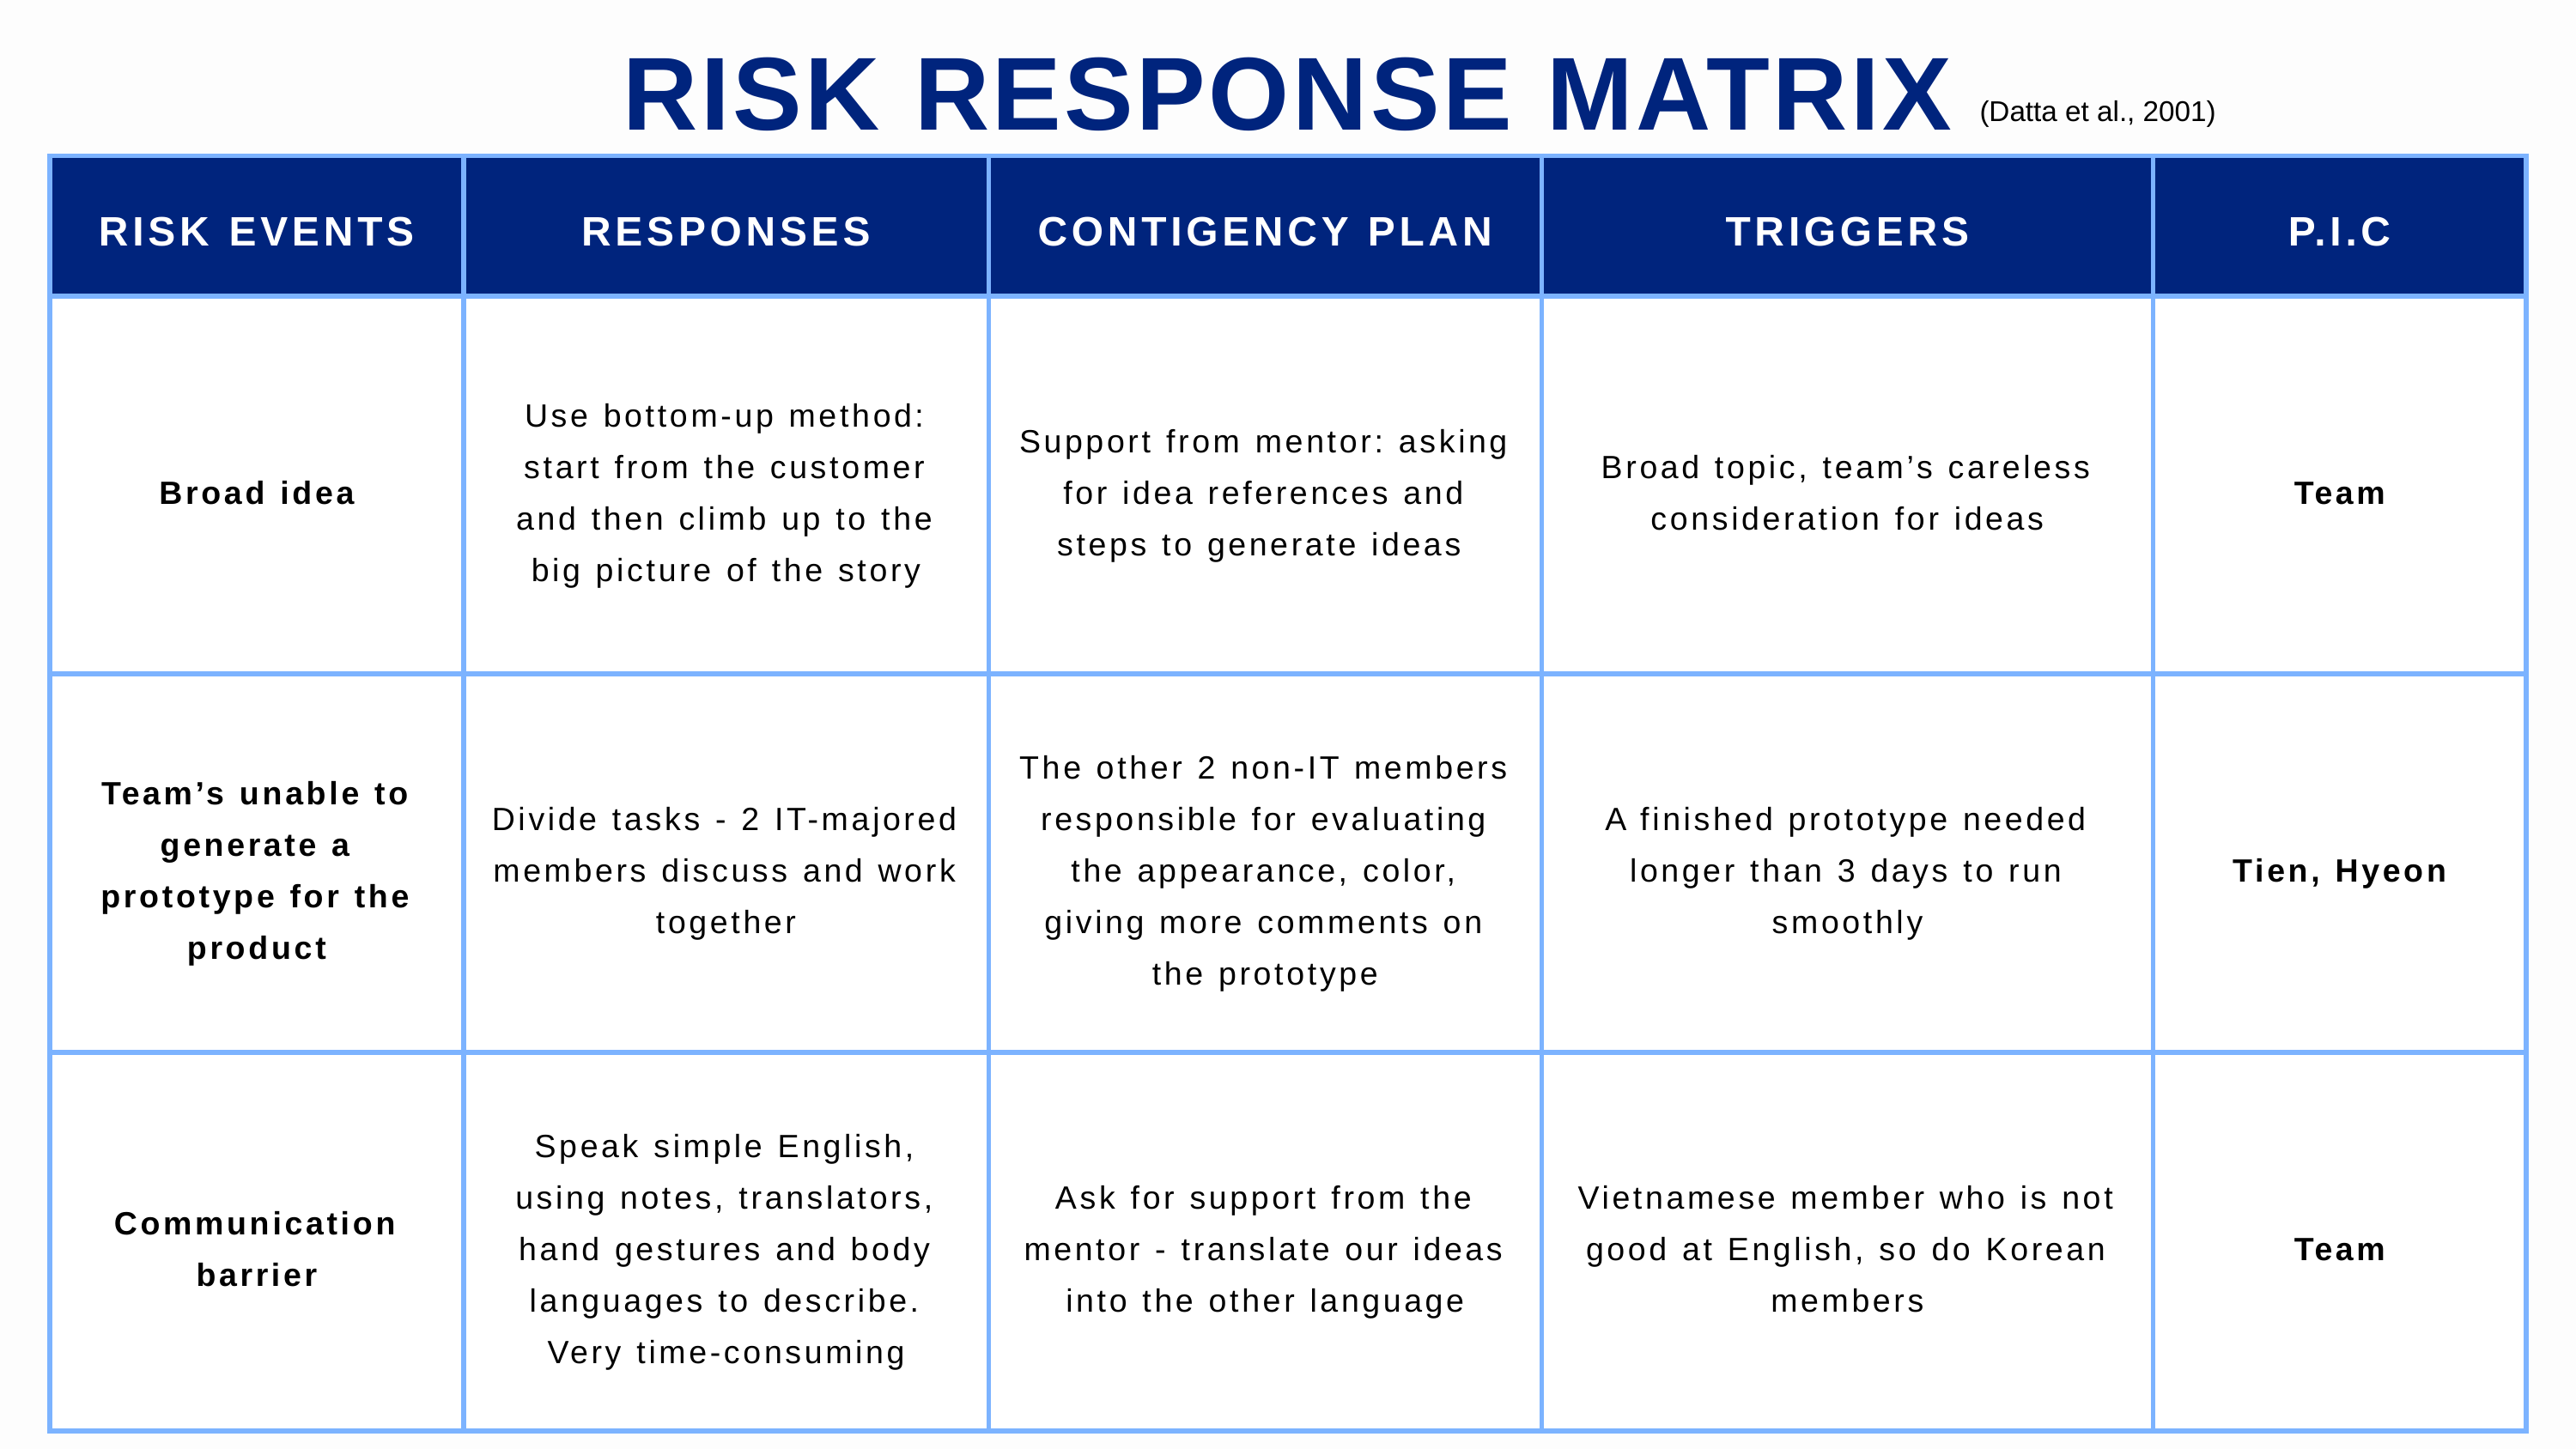

RISK RESPONSE MATRIX
(Datta et al., 2001)
| RISK EVENTS | RESPONSES | CONTIGENCY PLAN | TRIGGERS | P.I.C |
| --- | --- | --- | --- | --- |
| Broad idea | Use bottom-up method: start from the customer and then climb up to the big picture of the story | Support from mentor: asking for idea references and steps to generate ideas | Broad topic, team’s careless consideration for ideas | Team |
| Team’s unable to generate a prototype for the product | Divide tasks - 2 IT-majored members discuss and work together | The other 2 non-IT members responsible for evaluating the appearance, color, giving more comments on the prototype | A finished prototype needed longer than 3 days to run smoothly | Tien, Hyeon |
| Communication barrier | Speak simple English, using notes, translators, hand gestures and body languages to describe. Very time-consuming | Ask for support from the mentor - translate our ideas into the other language | Vietnamese member who is not good at English, so do Korean members | Team |